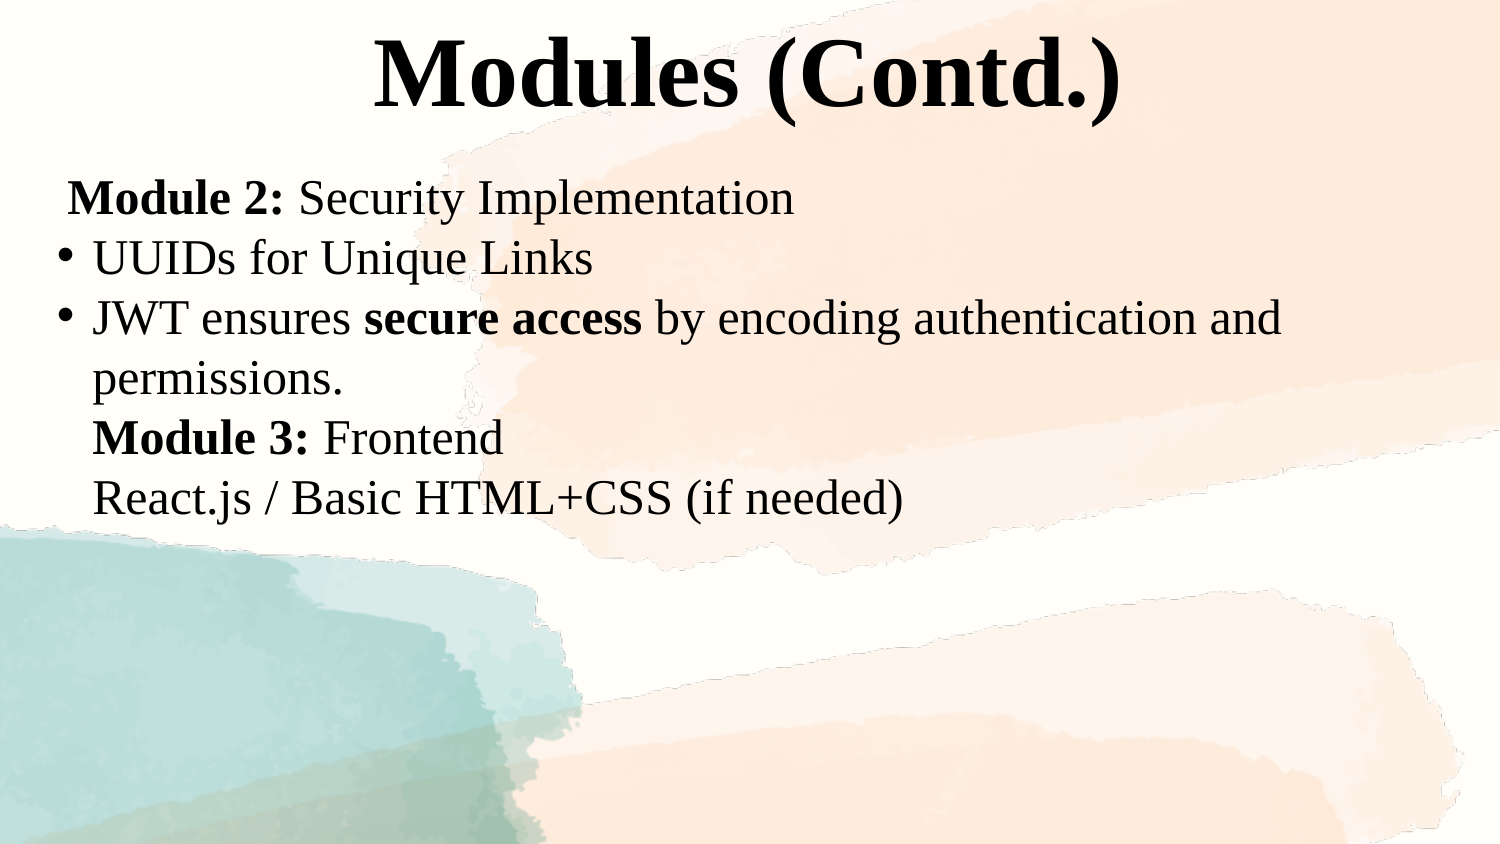

Modules (Contd.)

    Module 2: Security Implementation
UUIDs for Unique Links
JWT ensures secure access by encoding authentication and permissions.
Module 3: Frontend
React.js / Basic HTML+CSS (if needed)